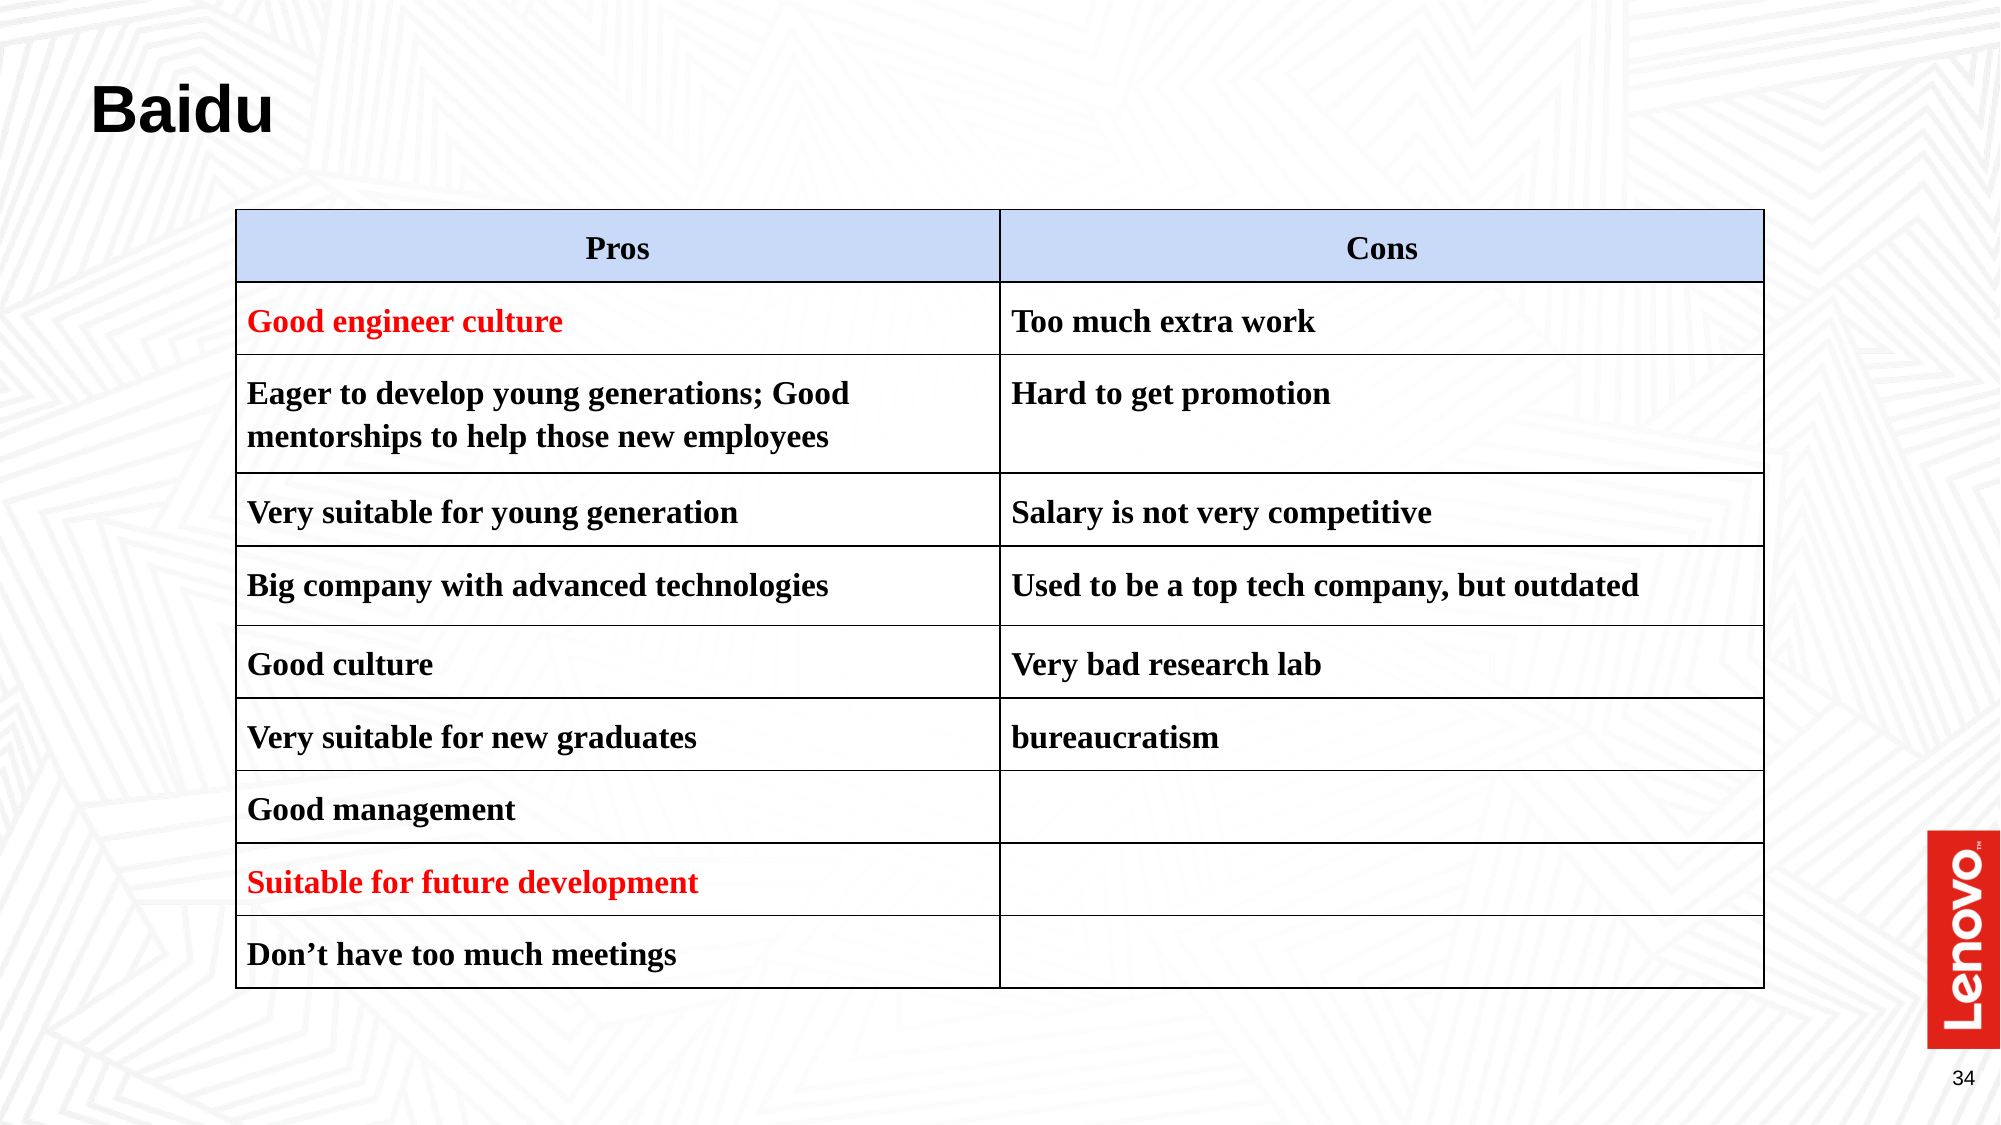

# Baidu
| Pros | Cons |
| --- | --- |
| Good engineer culture | Too much extra work |
| Eager to develop young generations; Good mentorships to help those new employees | Hard to get promotion |
| Very suitable for young generation | Salary is not very competitive |
| Big company with advanced technologies | Used to be a top tech company, but outdated |
| Good culture | Very bad research lab |
| Very suitable for new graduates | bureaucratism |
| Good management |  |
| Suitable for future development |  |
| Don’t have too much meetings |  |